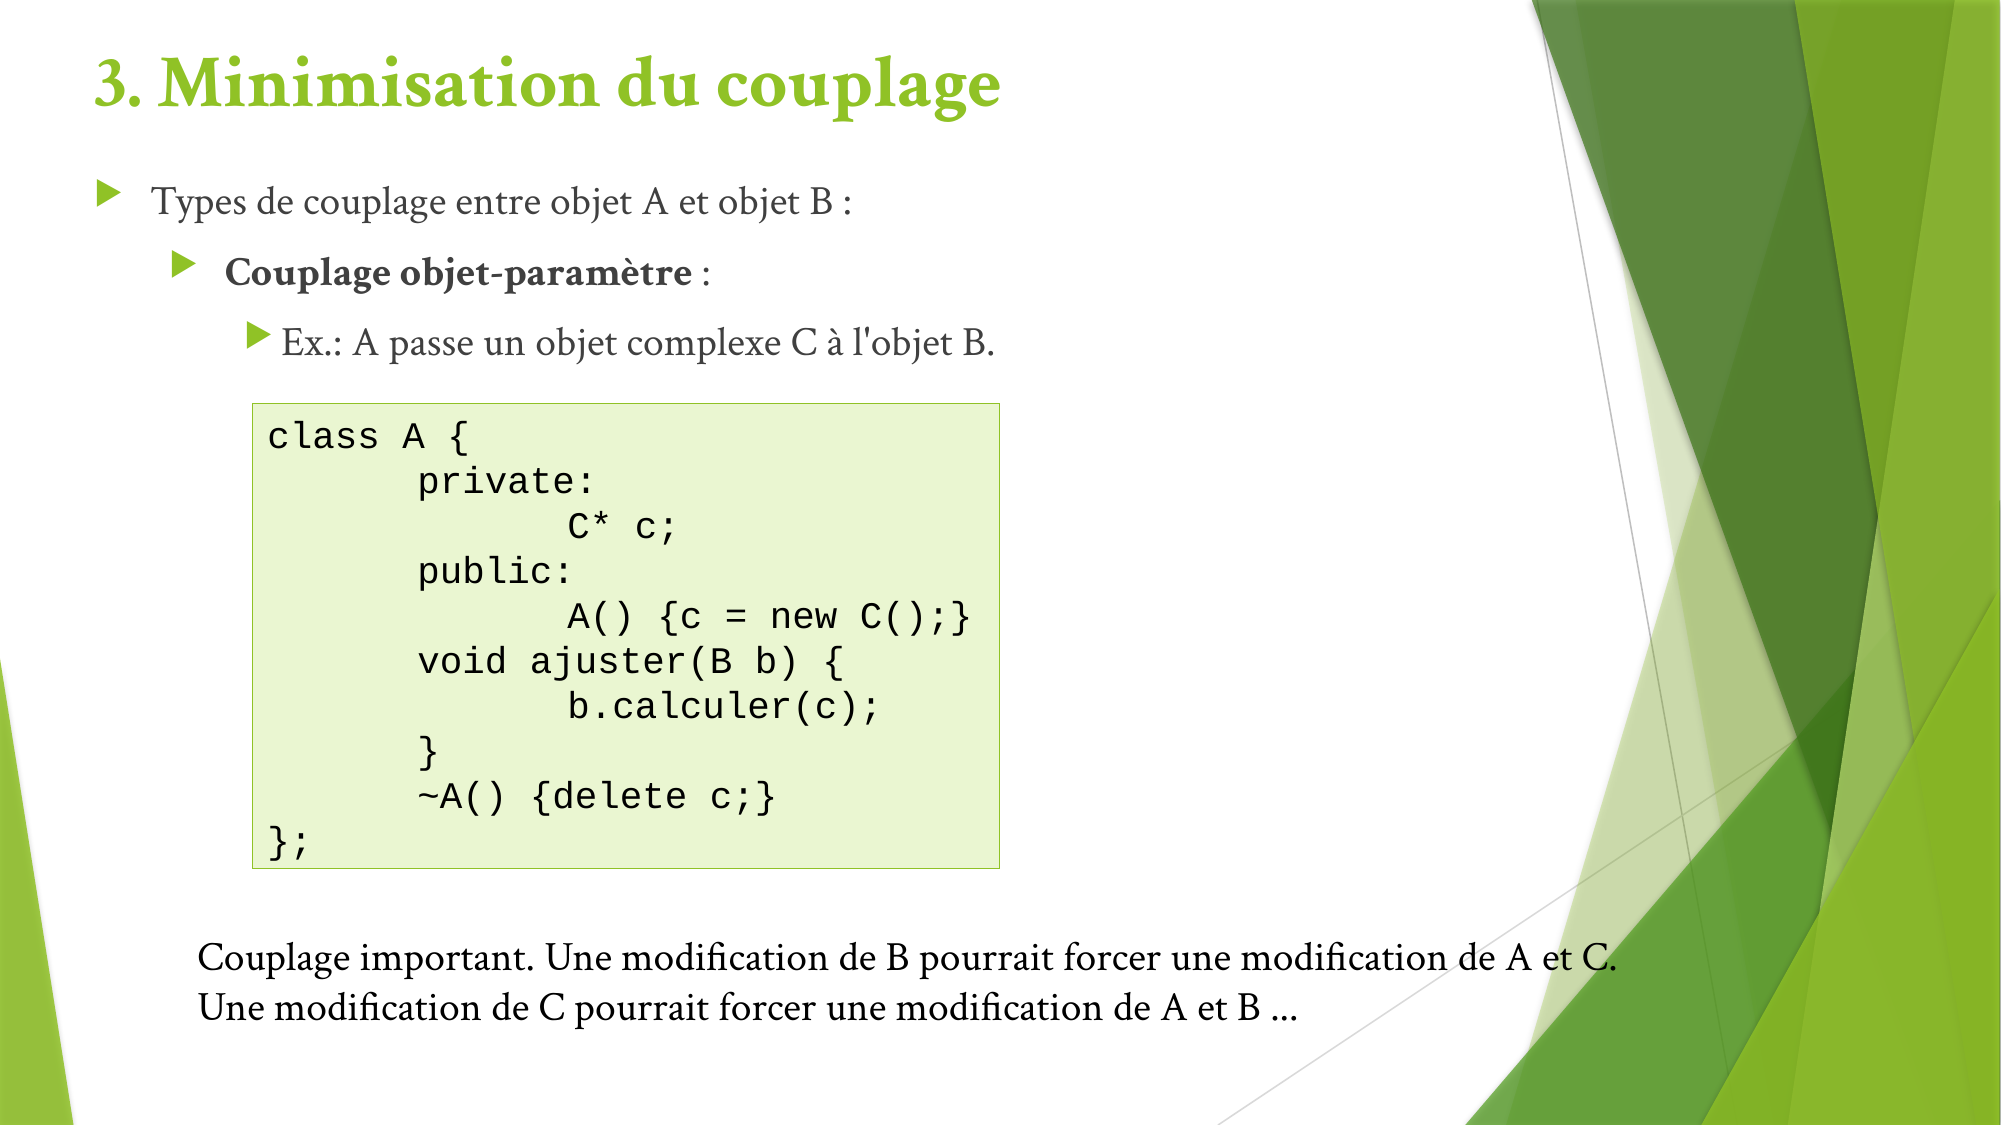

# 3. Minimisation du couplage
Types de couplage entre objet A et objet B :
 Couplage objet-paramètre :
Ex.: A passe un objet complexe C à l'objet B.
class A {
	private:
		C* c;
	public:
		A() {c = new C();}
	void ajuster(B b) {
		b.calculer(c);
	}
	~A() {delete c;}
};
Couplage important. Une modification de B pourrait forcer une modification de A et C.
Une modification de C pourrait forcer une modification de A et B ...